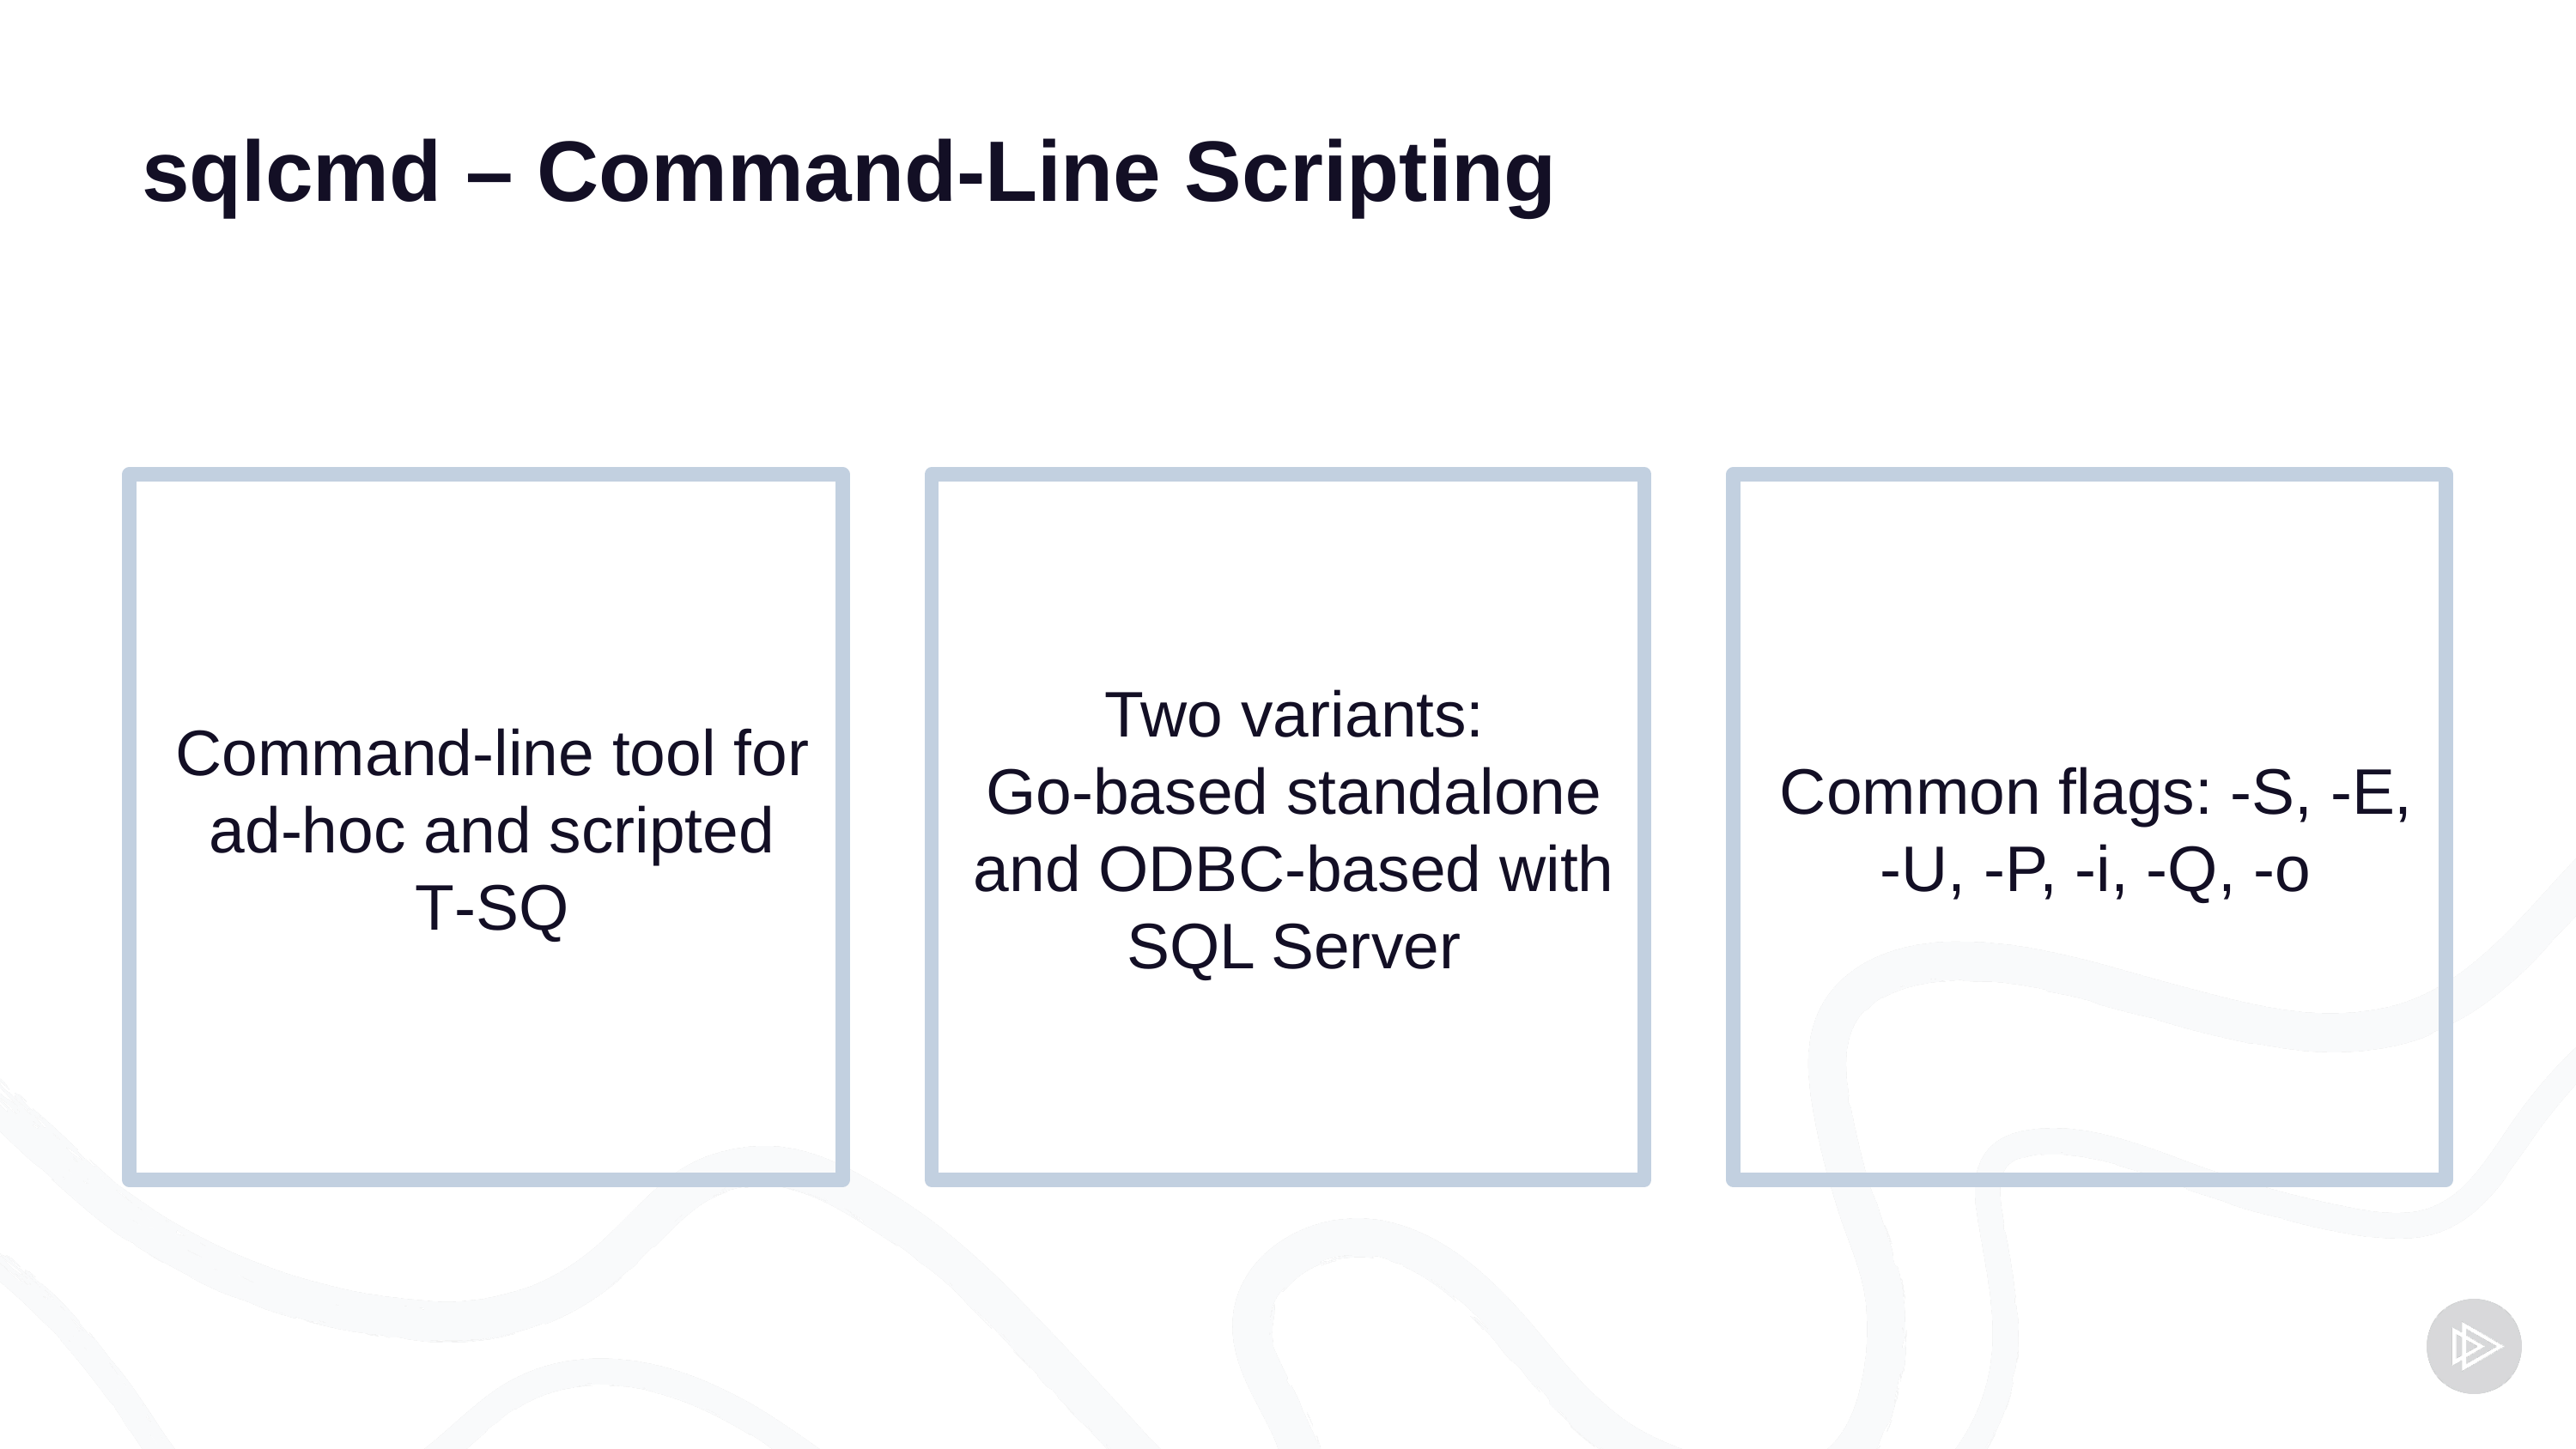

# sqlcmd – Command-Line Scripting
Command-line tool for ad‑hoc and scripted T‑SQ
Two variants: Go‑based standalone and ODBC‑based with SQL Server
Common flags: ‑S, ‑E, ‑U, ‑P, ‑i, ‑Q, ‑o